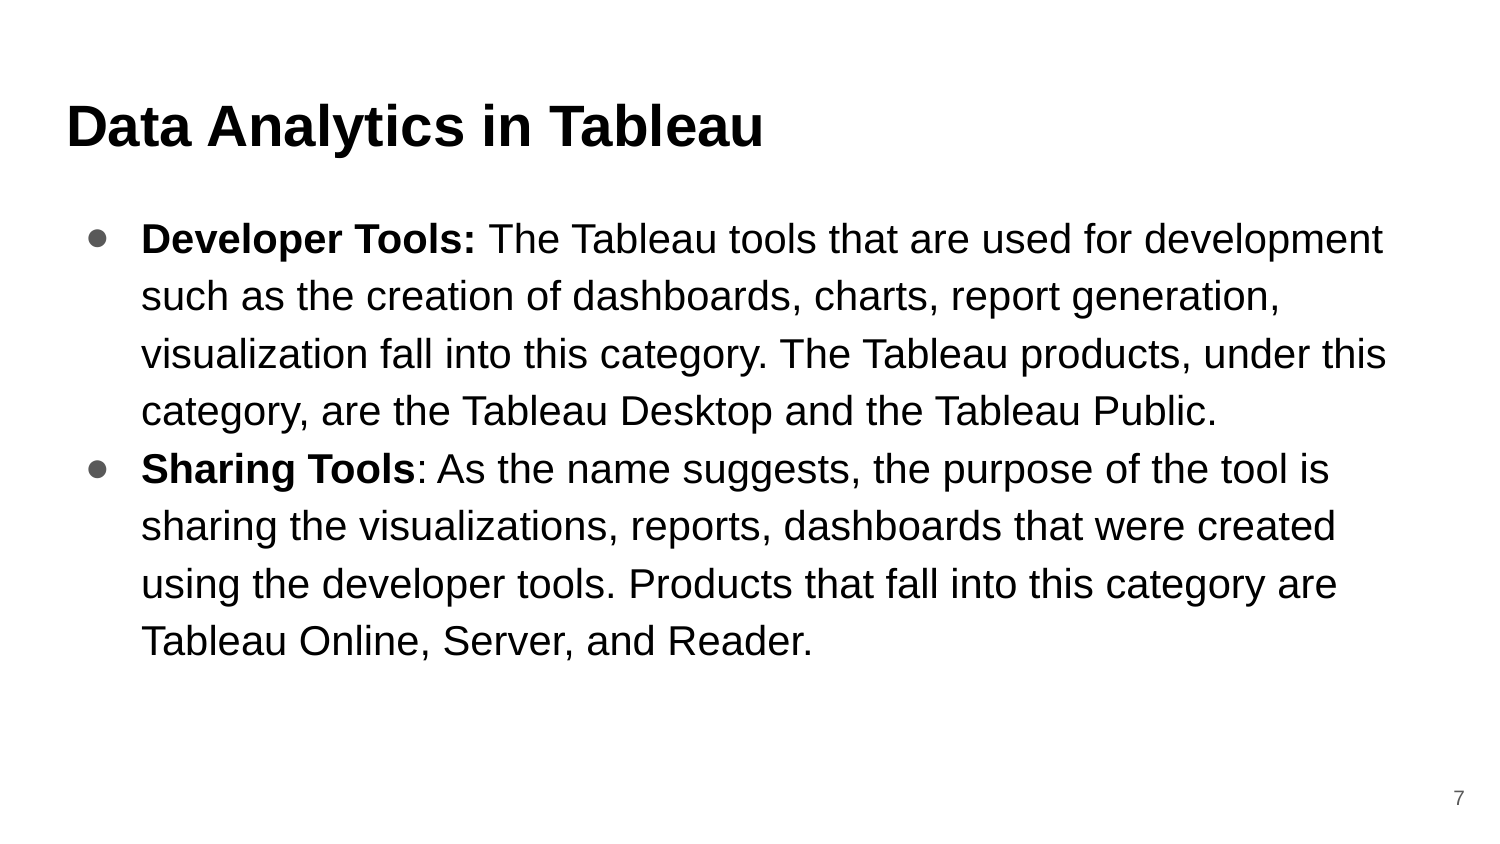

# Data Analytics in Tableau
Developer Tools: The Tableau tools that are used for development such as the creation of dashboards, charts, report generation, visualization fall into this category. The Tableau products, under this category, are the Tableau Desktop and the Tableau Public.
Sharing Tools: As the name suggests, the purpose of the tool is sharing the visualizations, reports, dashboards that were created using the developer tools. Products that fall into this category are Tableau Online, Server, and Reader.

7